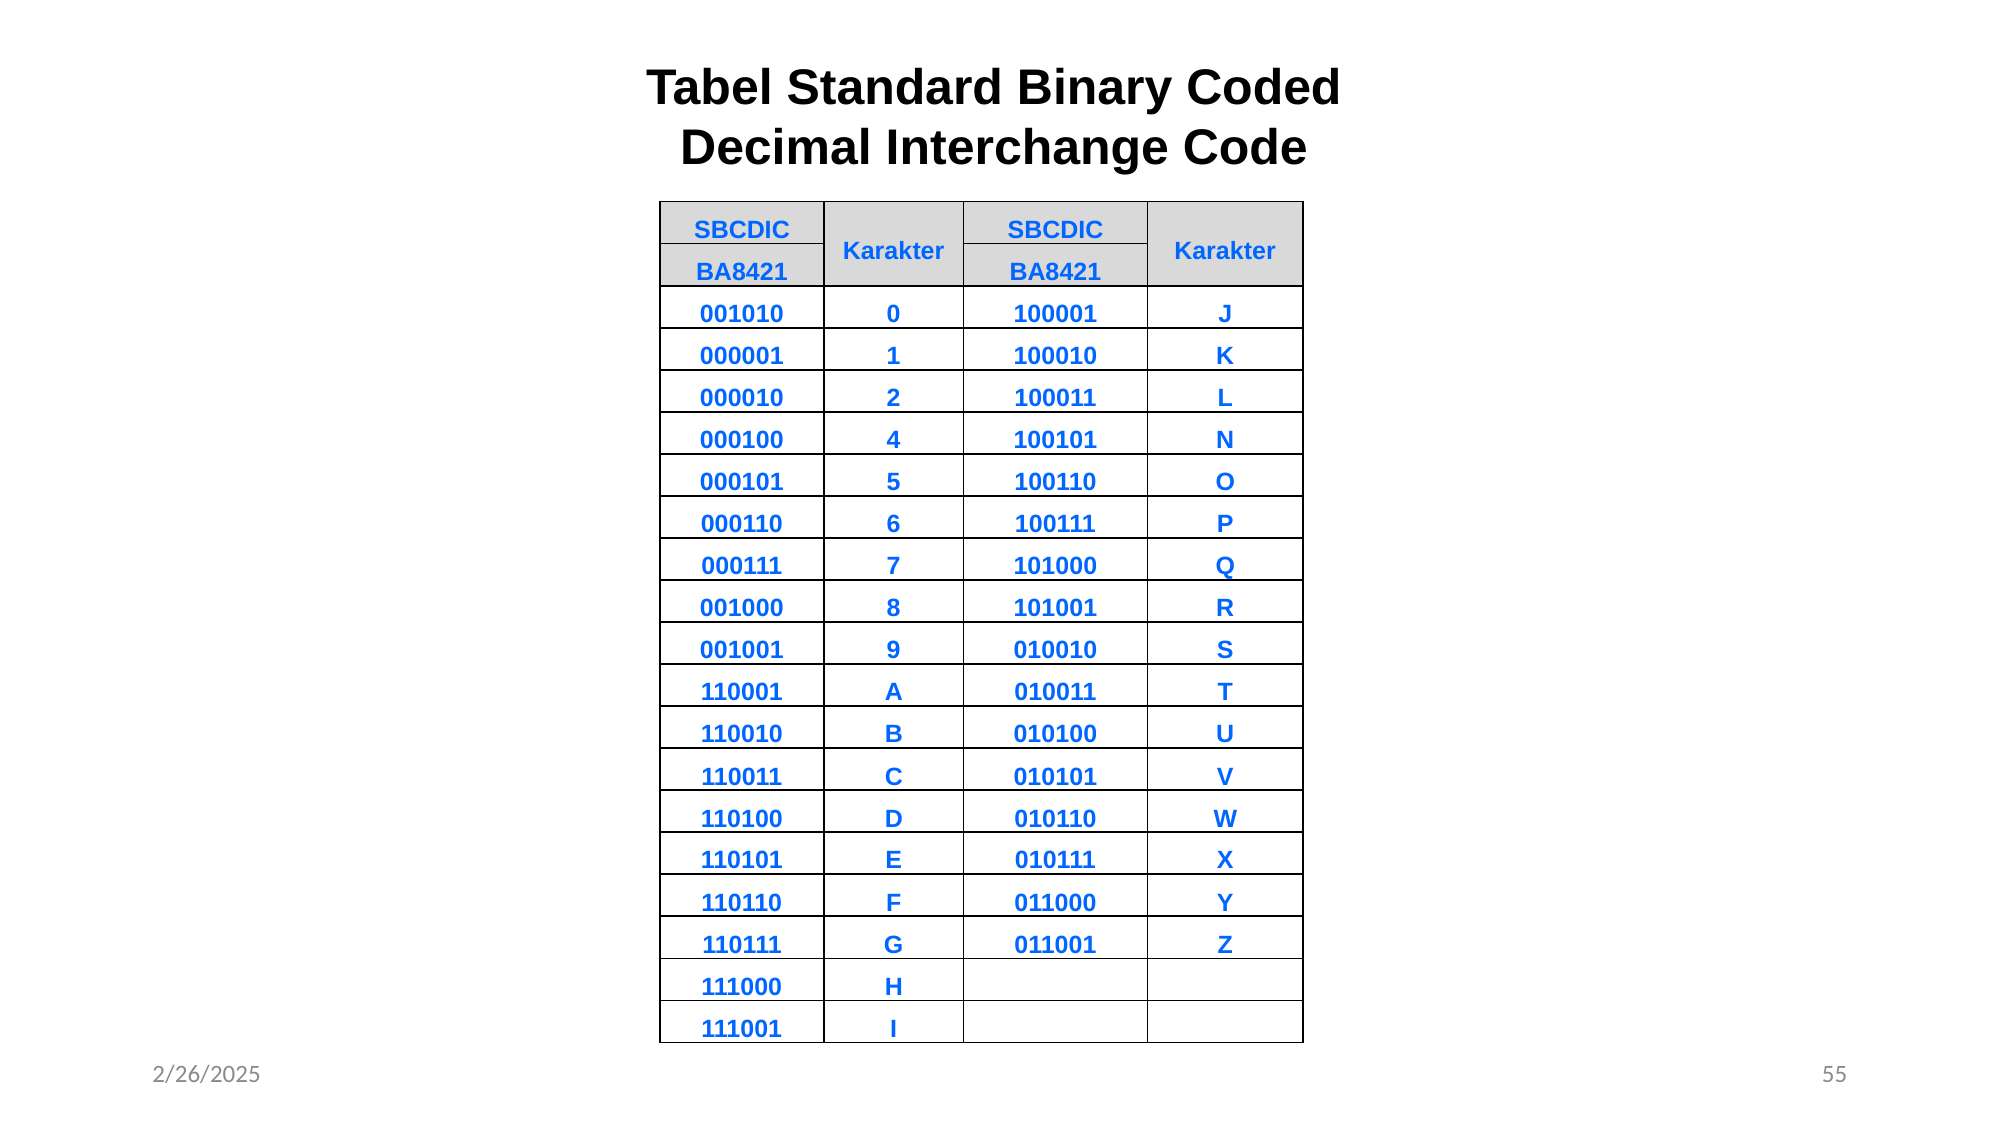

Tabel Standard Binary Coded Decimal Interchange Code
| SBCDIC | Karakter | SBCDIC | Karakter |
| --- | --- | --- | --- |
| BA8421 |  | BA8421 |  |
| 001010 | 0 | 100001 | J |
| 000001 | 1 | 100010 | K |
| 000010 | 2 | 100011 | L |
| 000100 | 4 | 100101 | N |
| 000101 | 5 | 100110 | O |
| 000110 | 6 | 100111 | P |
| 000111 | 7 | 101000 | Q |
| 001000 | 8 | 101001 | R |
| 001001 | 9 | 010010 | S |
| 110001 | A | 010011 | T |
| 110010 | B | 010100 | U |
| 110011 | C | 010101 | V |
| 110100 | D | 010110 | W |
| 110101 | E | 010111 | X |
| 110110 | F | 011000 | Y |
| 110111 | G | 011001 | Z |
| 111000 | H |  |  |
| 111001 | I |  |  |
2/26/2025
55